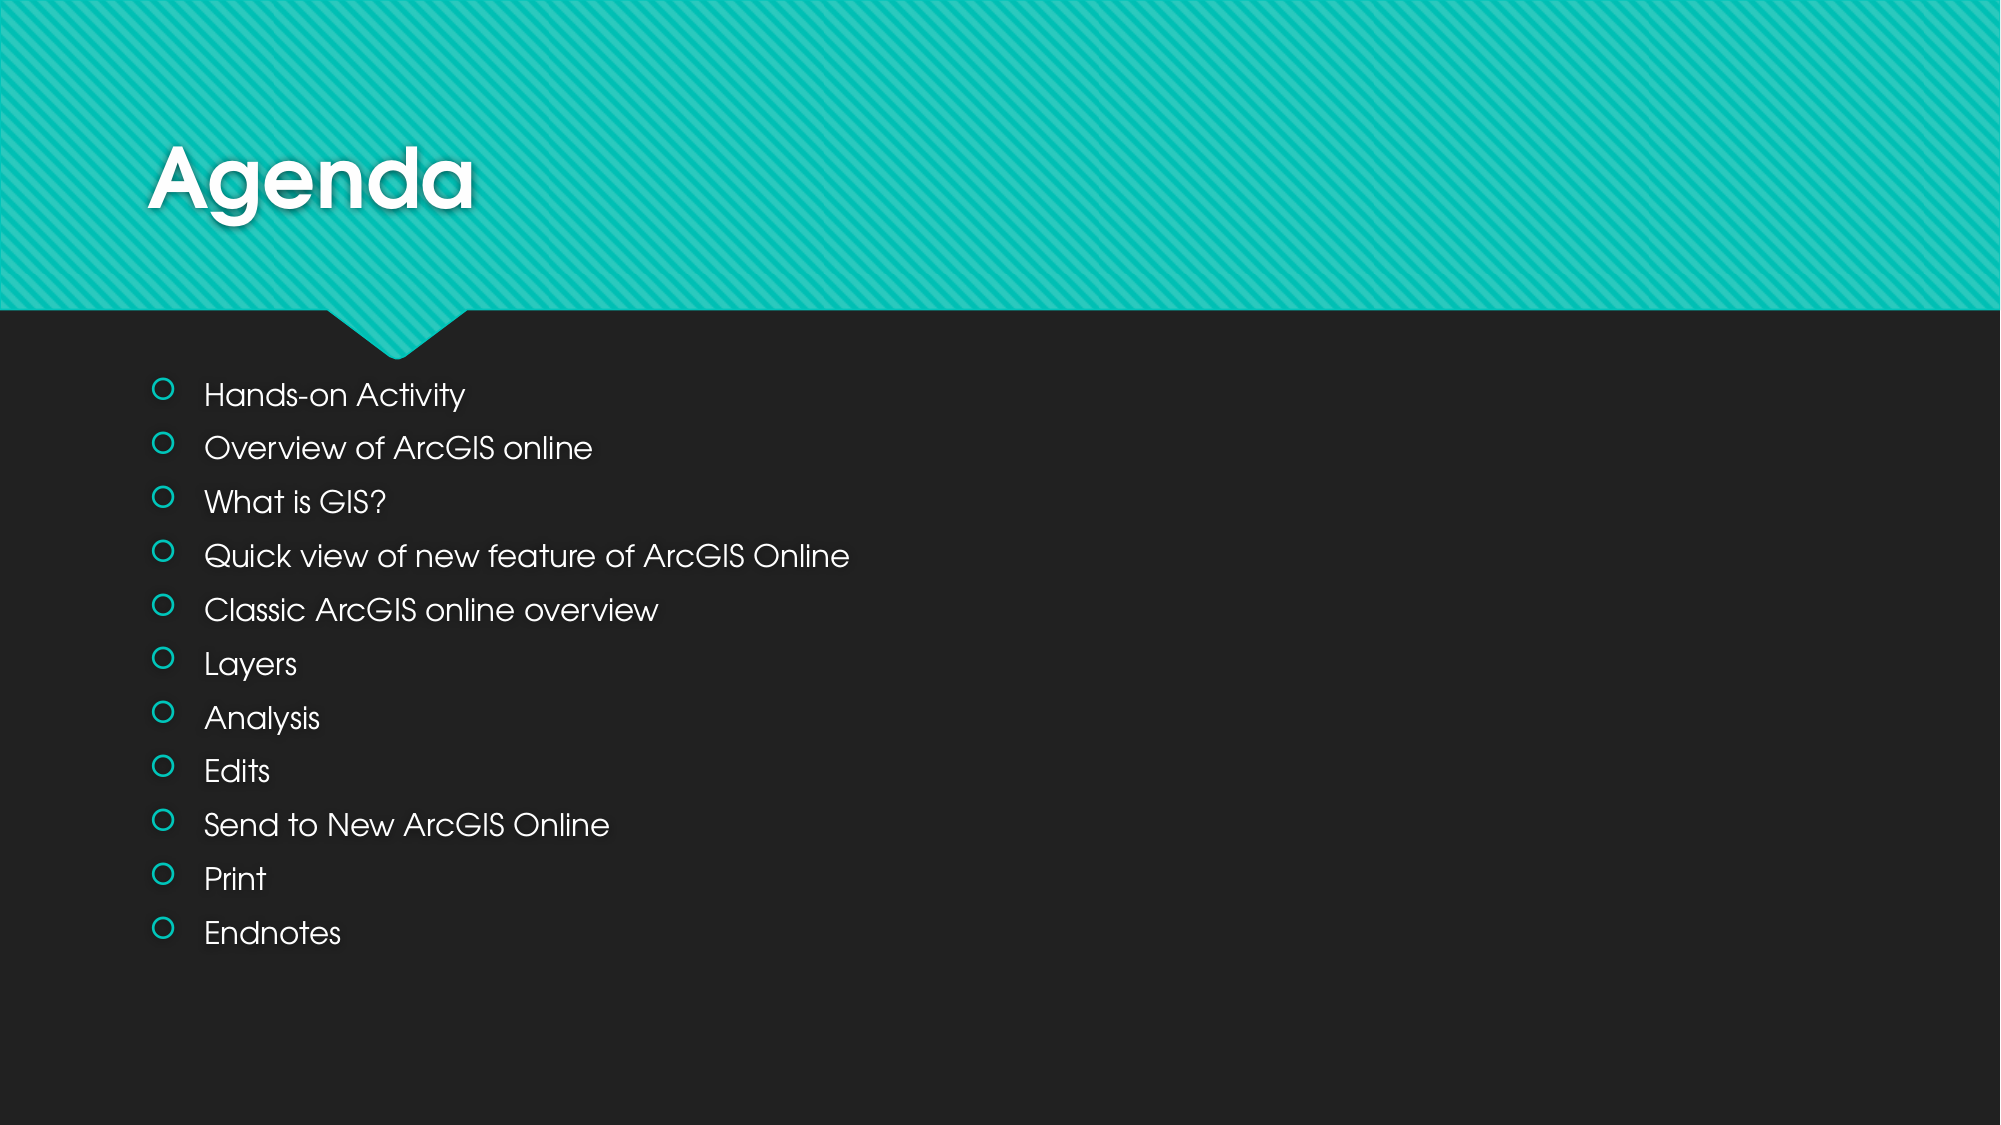

# Agenda
Hands-on Activity
Overview of ArcGIS online
What is GIS?
Quick view of new feature of ArcGIS Online
Classic ArcGIS online overview
Layers
Analysis
Edits
Send to New ArcGIS Online
Print
Endnotes